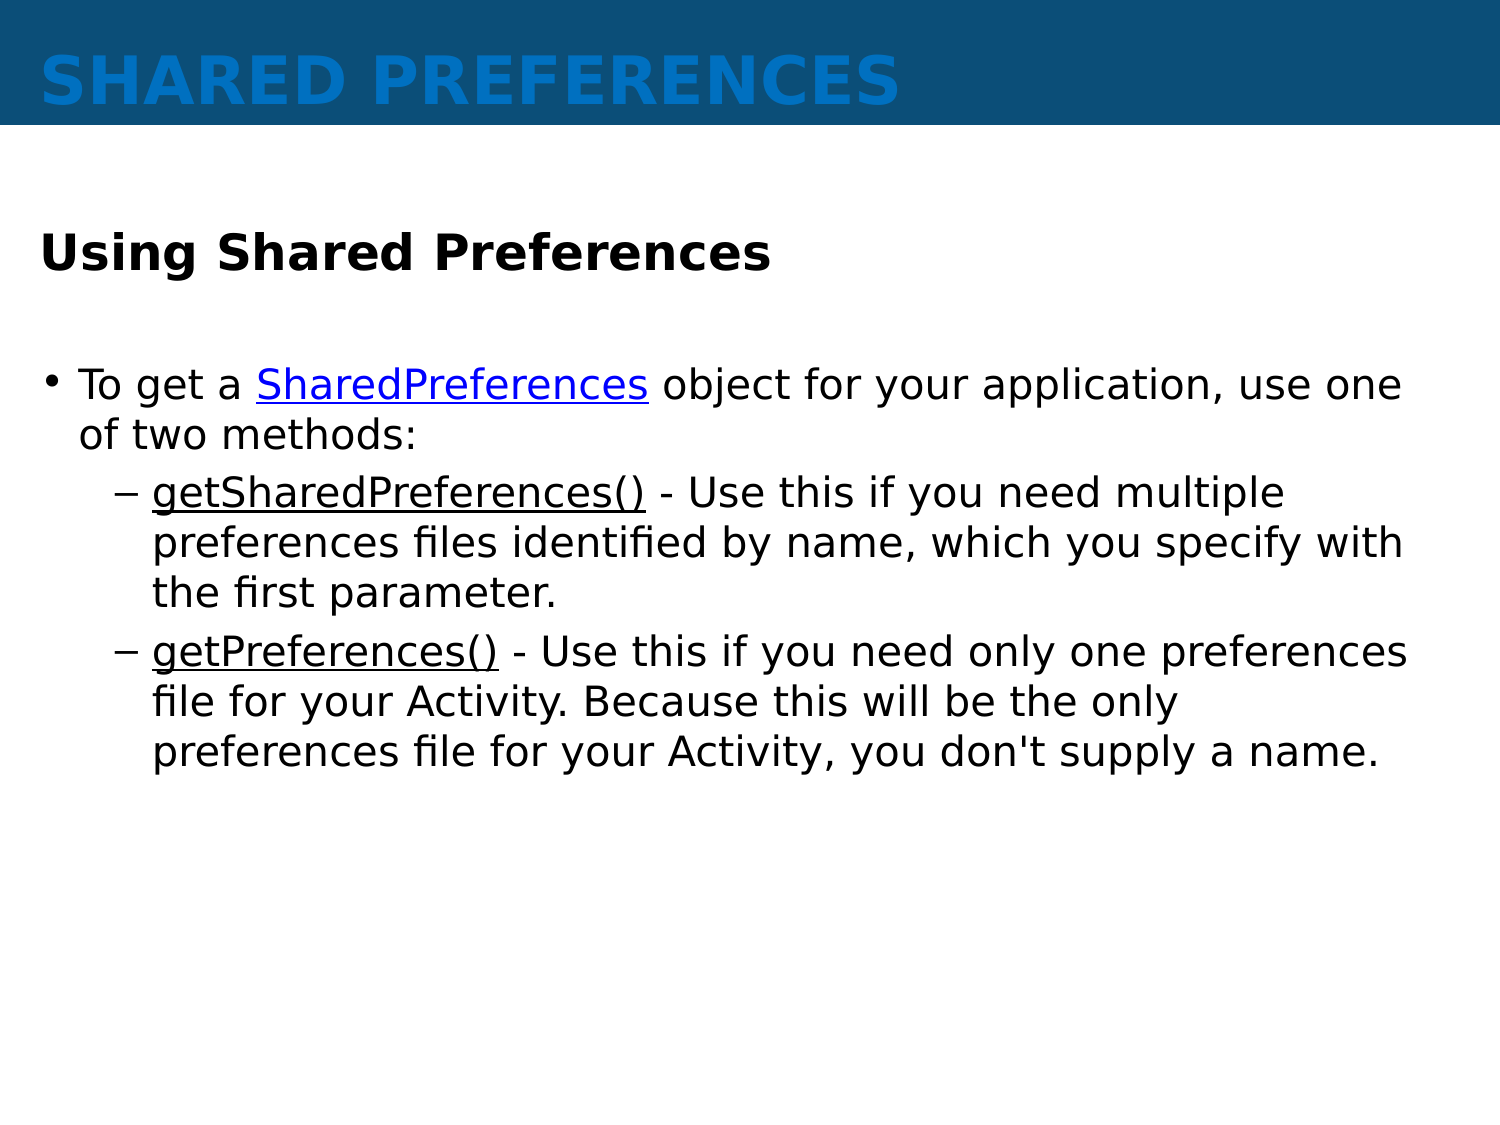

# SHARED PREFERENCES
Using Shared Preferences
To get a SharedPreferences object for your application, use one of two methods:
getSharedPreferences() - Use this if you need multiple preferences files identified by name, which you specify with the first parameter.
getPreferences() - Use this if you need only one preferences file for your Activity. Because this will be the only preferences file for your Activity, you don't supply a name.